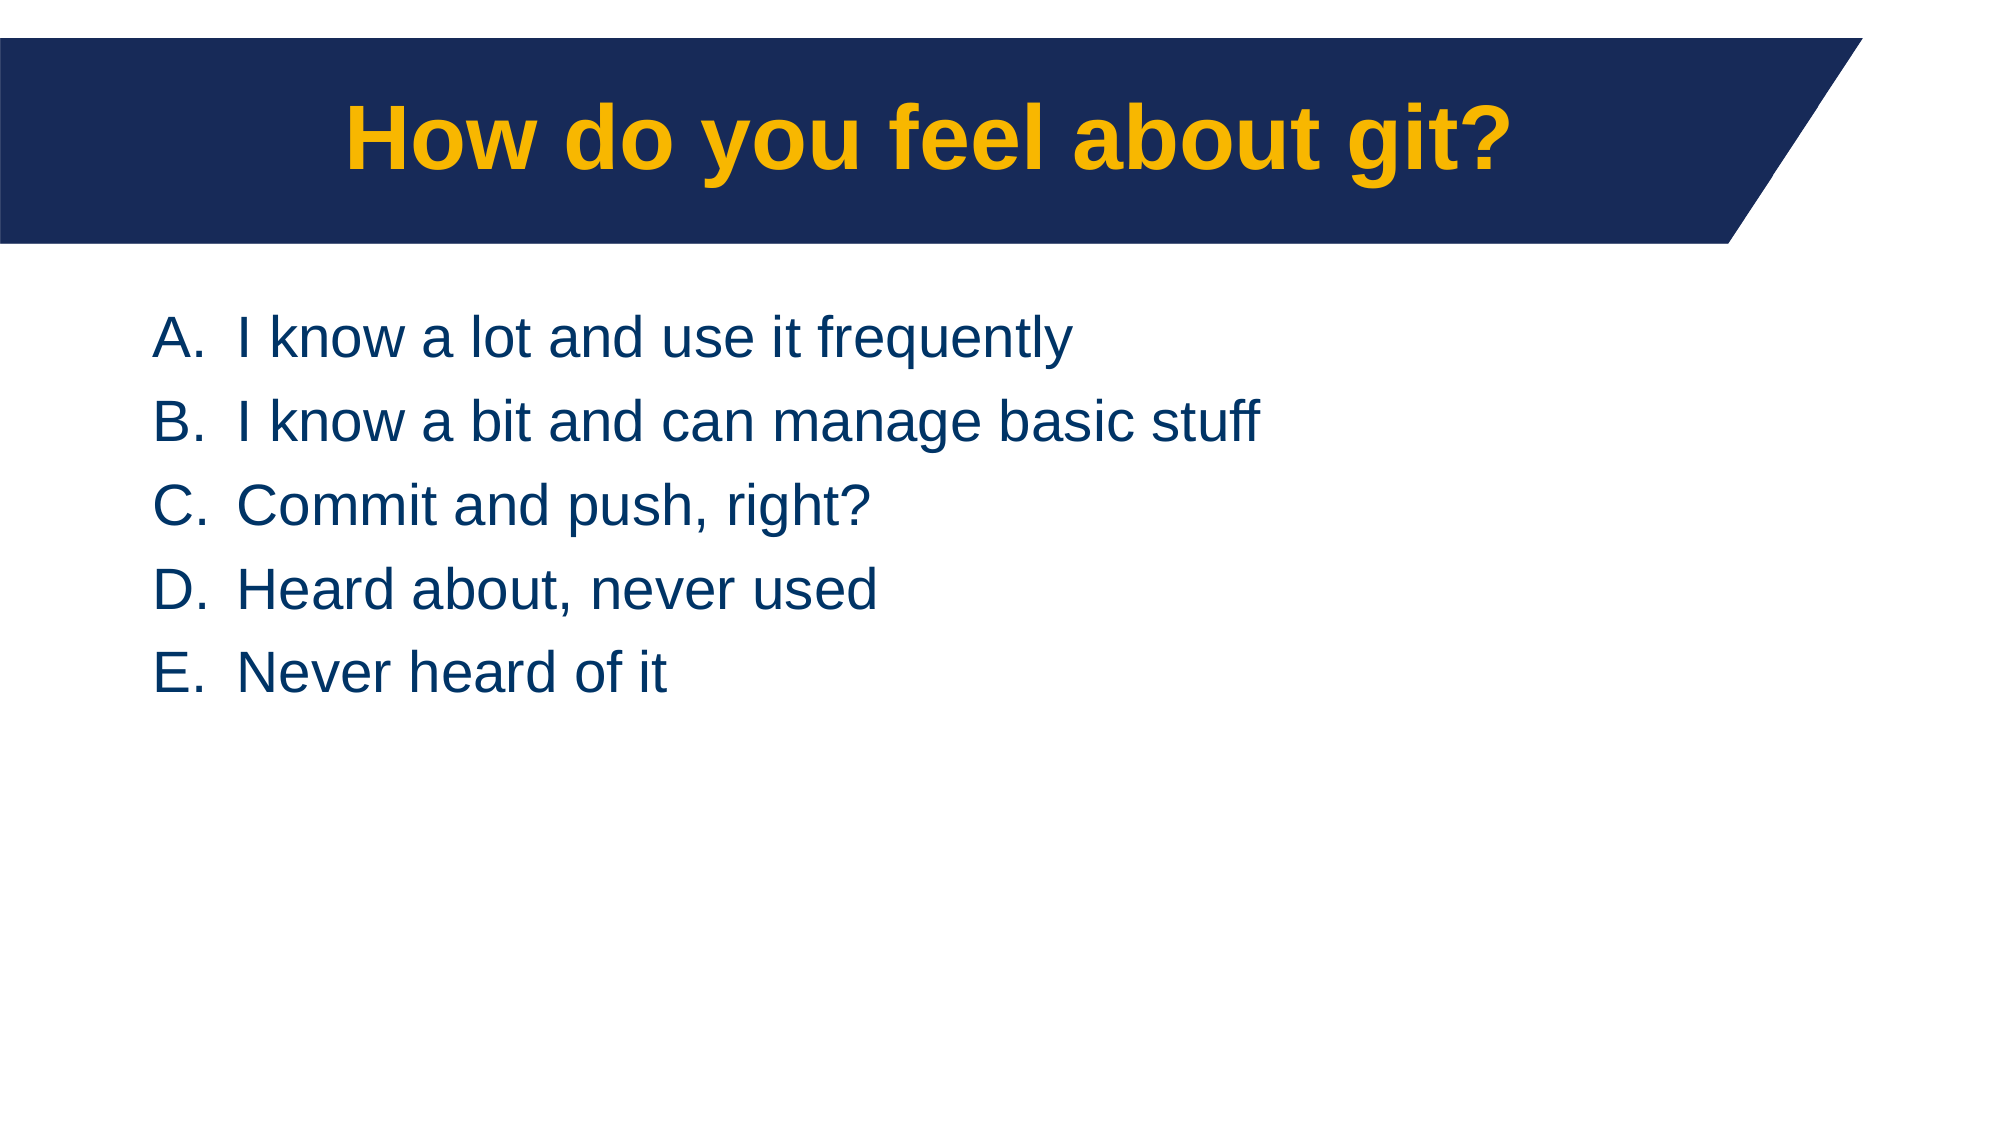

# How do you feel about git?
I know a lot and use it frequently
I know a bit and can manage basic stuff
Commit and push, right?
Heard about, never used
Never heard of it